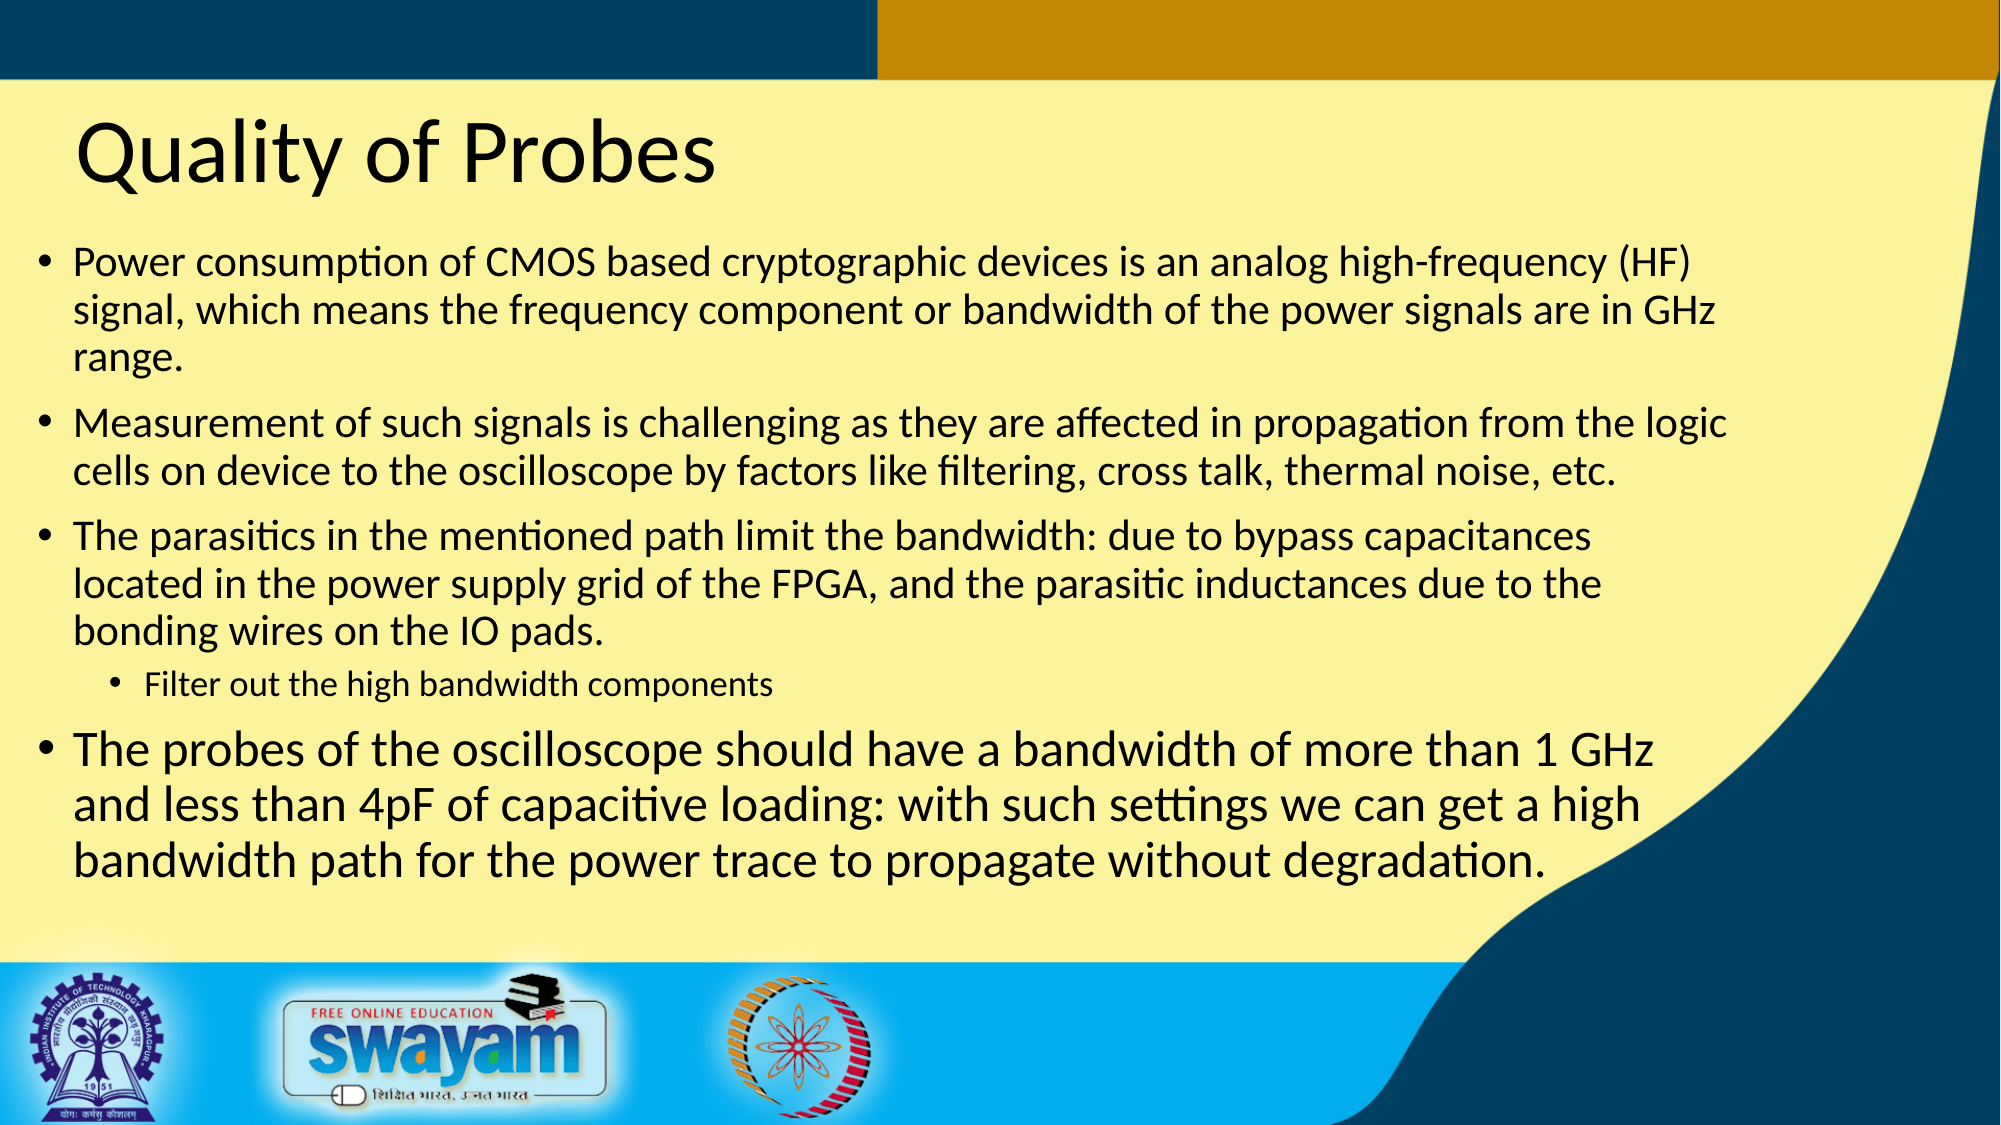

# Quality of Probes
Power consumption of CMOS based cryptographic devices is an analog high-frequency (HF) signal, which means the frequency component or bandwidth of the power signals are in GHz range.
Measurement of such signals is challenging as they are affected in propagation from the logic cells on device to the oscilloscope by factors like filtering, cross talk, thermal noise, etc.
The parasitics in the mentioned path limit the bandwidth: due to bypass capacitances located in the power supply grid of the FPGA, and the parasitic inductances due to the bonding wires on the IO pads.
Filter out the high bandwidth components
The probes of the oscilloscope should have a bandwidth of more than 1 GHz and less than 4pF of capacitive loading: with such settings we can get a high bandwidth path for the power trace to propagate without degradation.